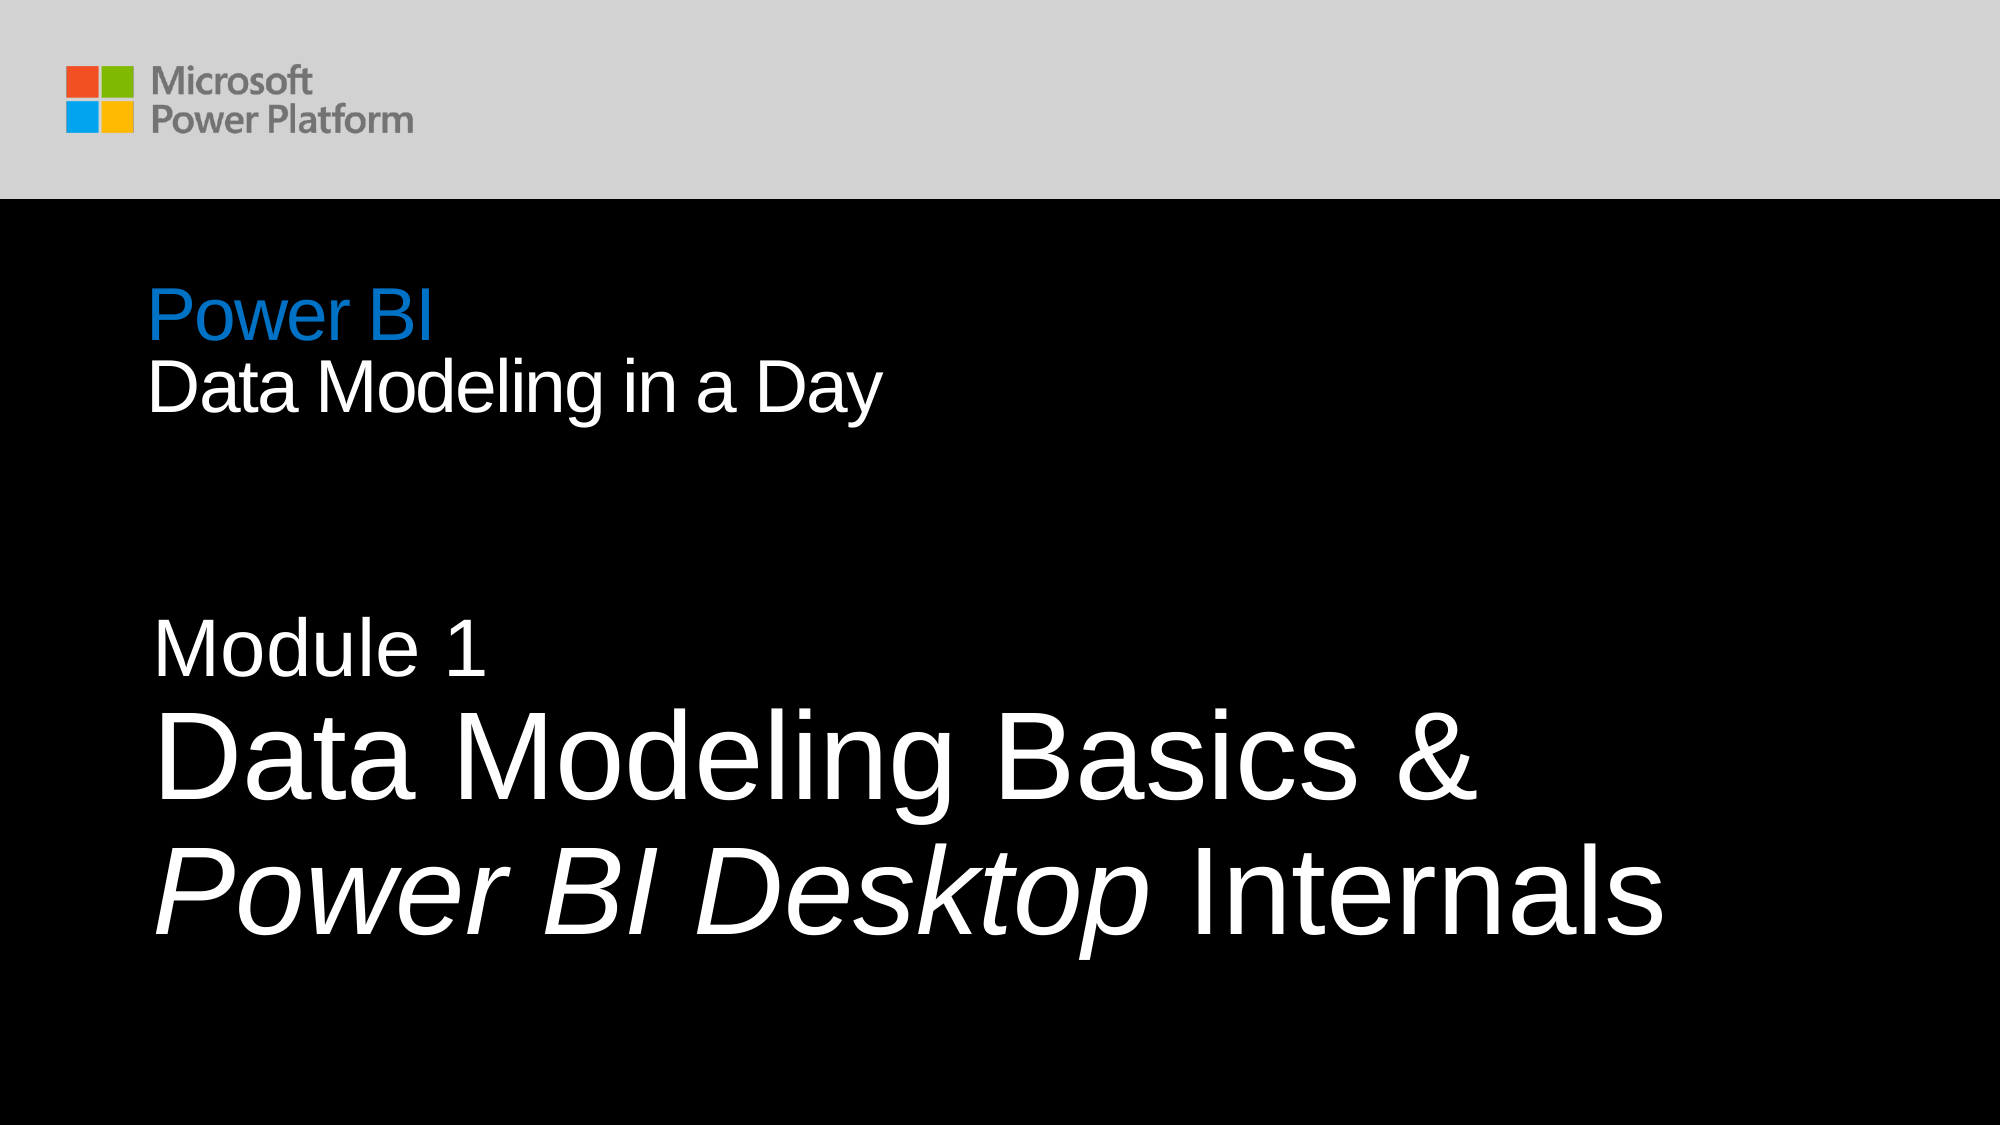

# Power BI Data Modeling in a Day
Module 1
Data Modeling Basics & Power BI Desktop Internals